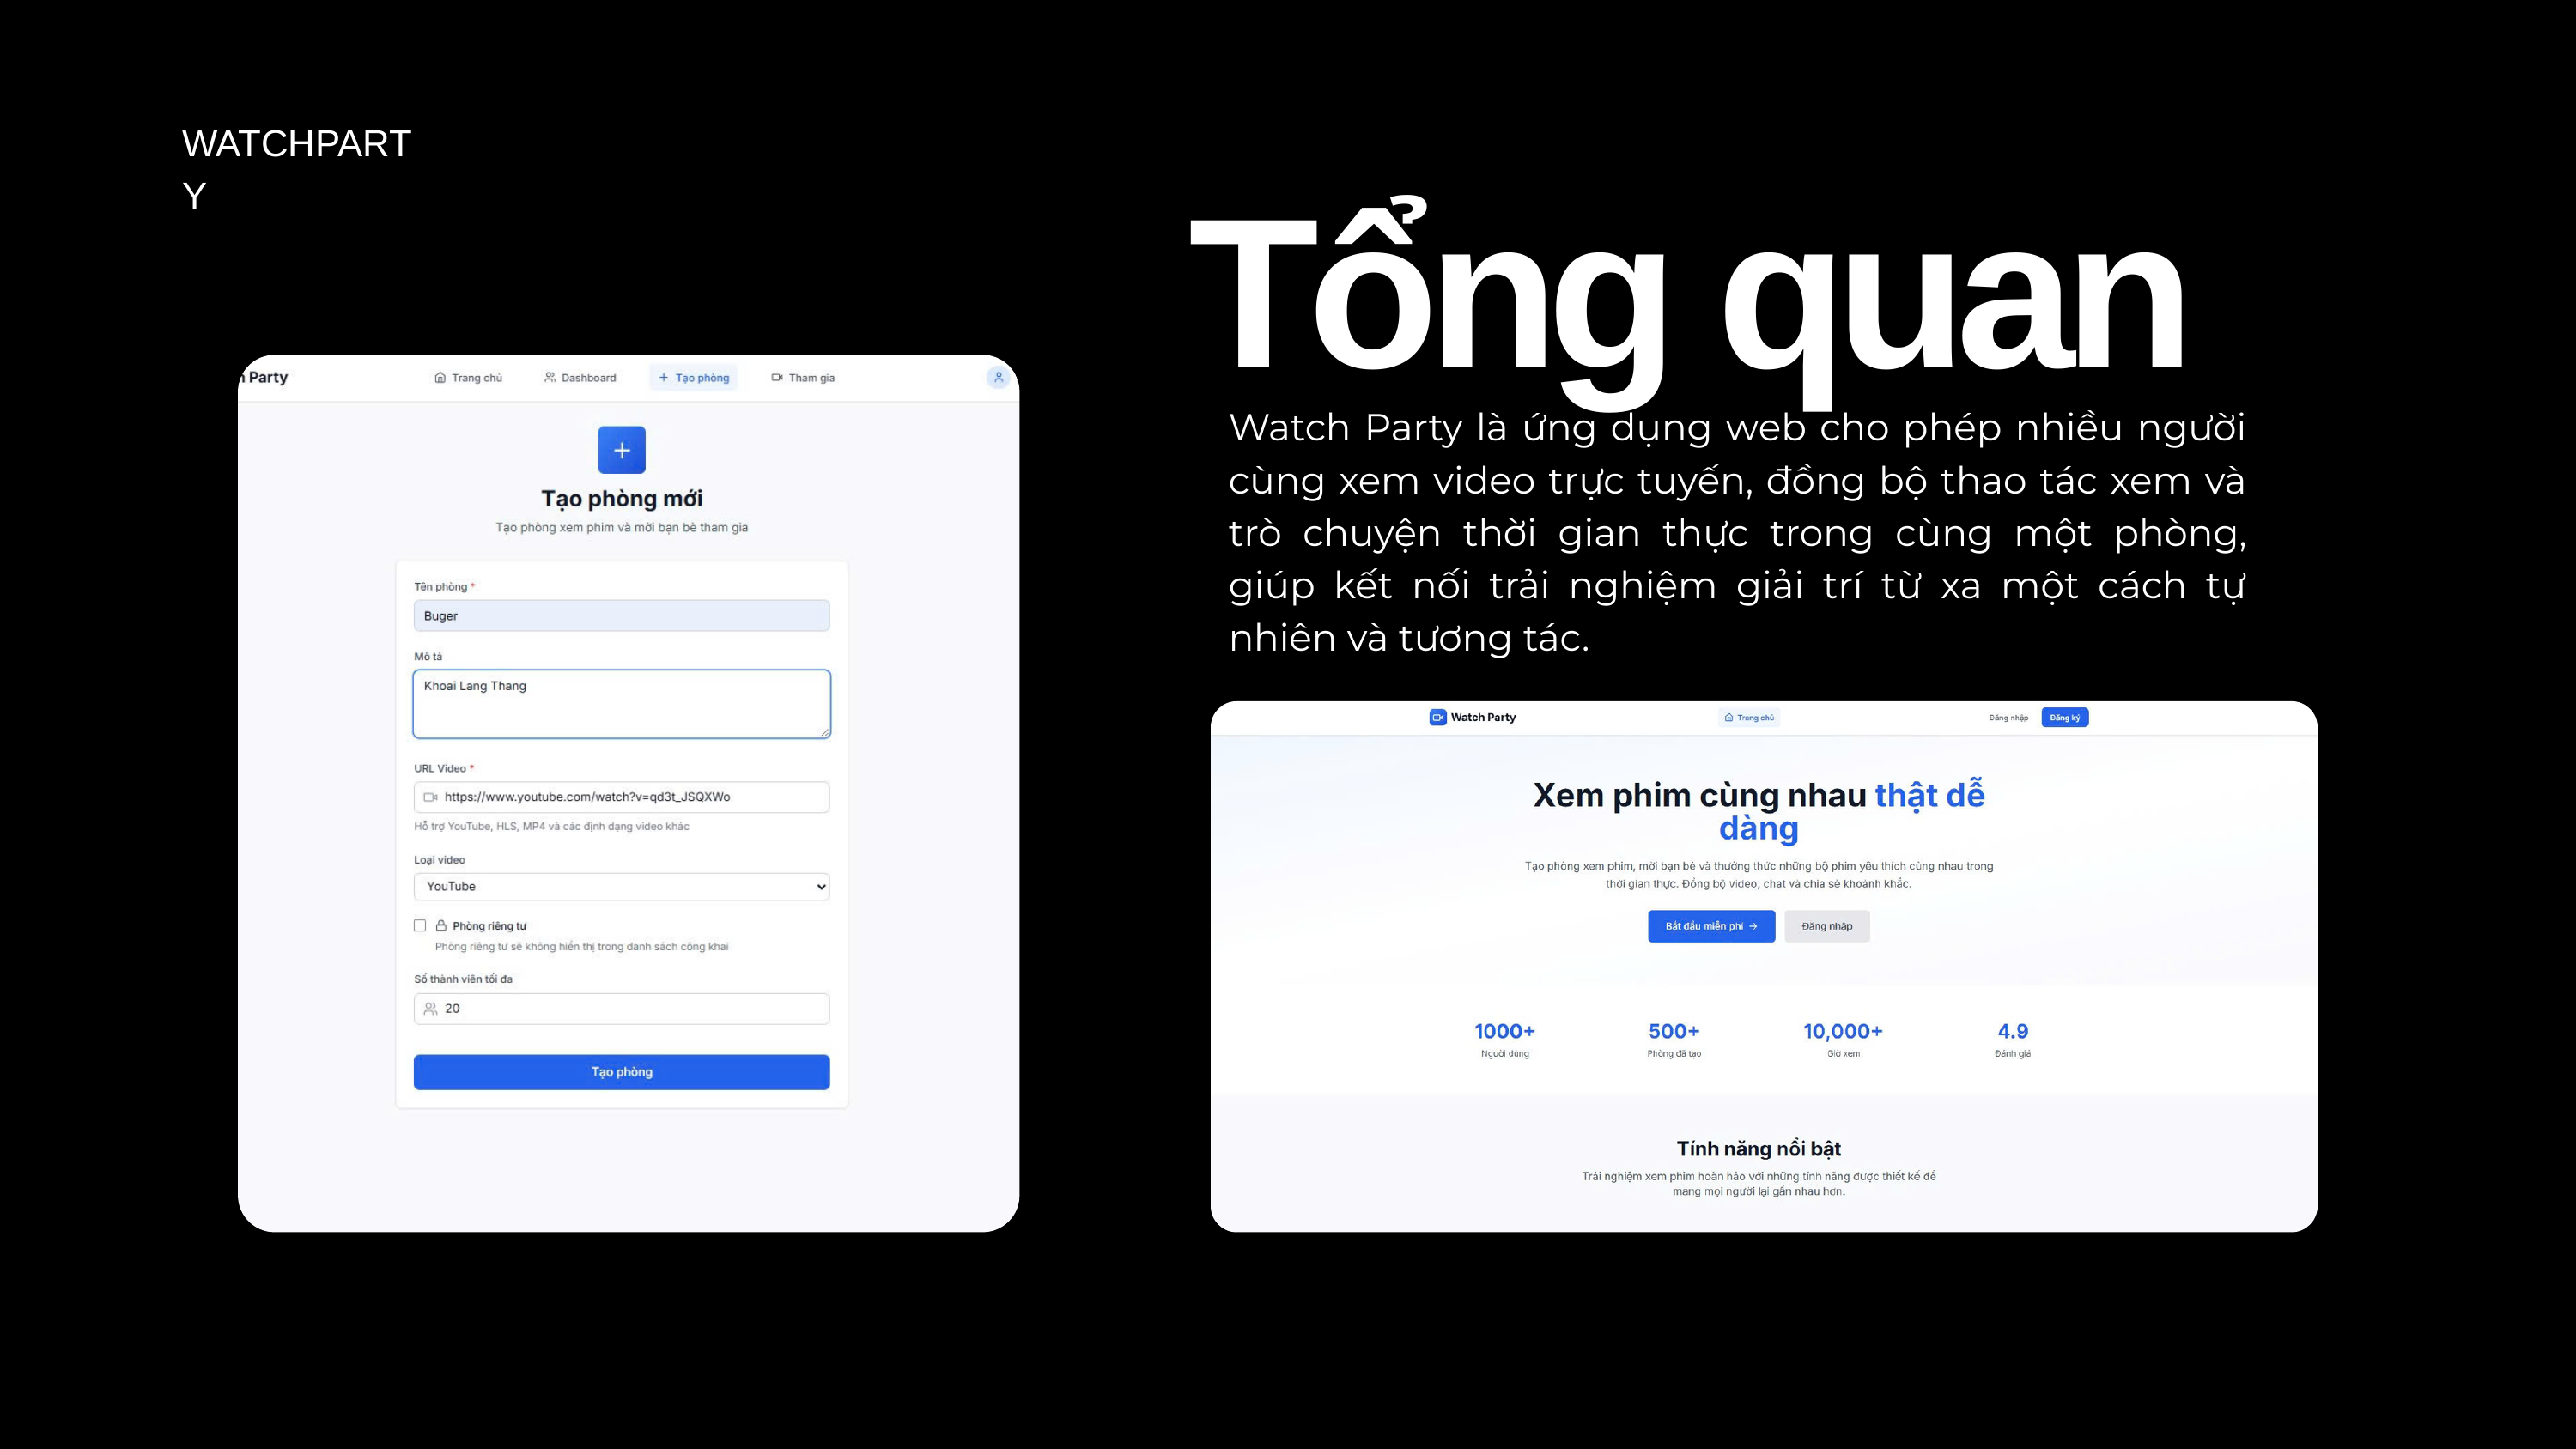

Tổng quan
WATCHPARTY

Watch Party là ứng dụng web cho phép nhiều người cùng xem video trực tuyến, đồng bộ thao tác xem và trò chuyện thời gian thực trong cùng một phòng, giúp kết nối trải nghiệm giải trí từ xa một cách tự nhiên và tương tác.